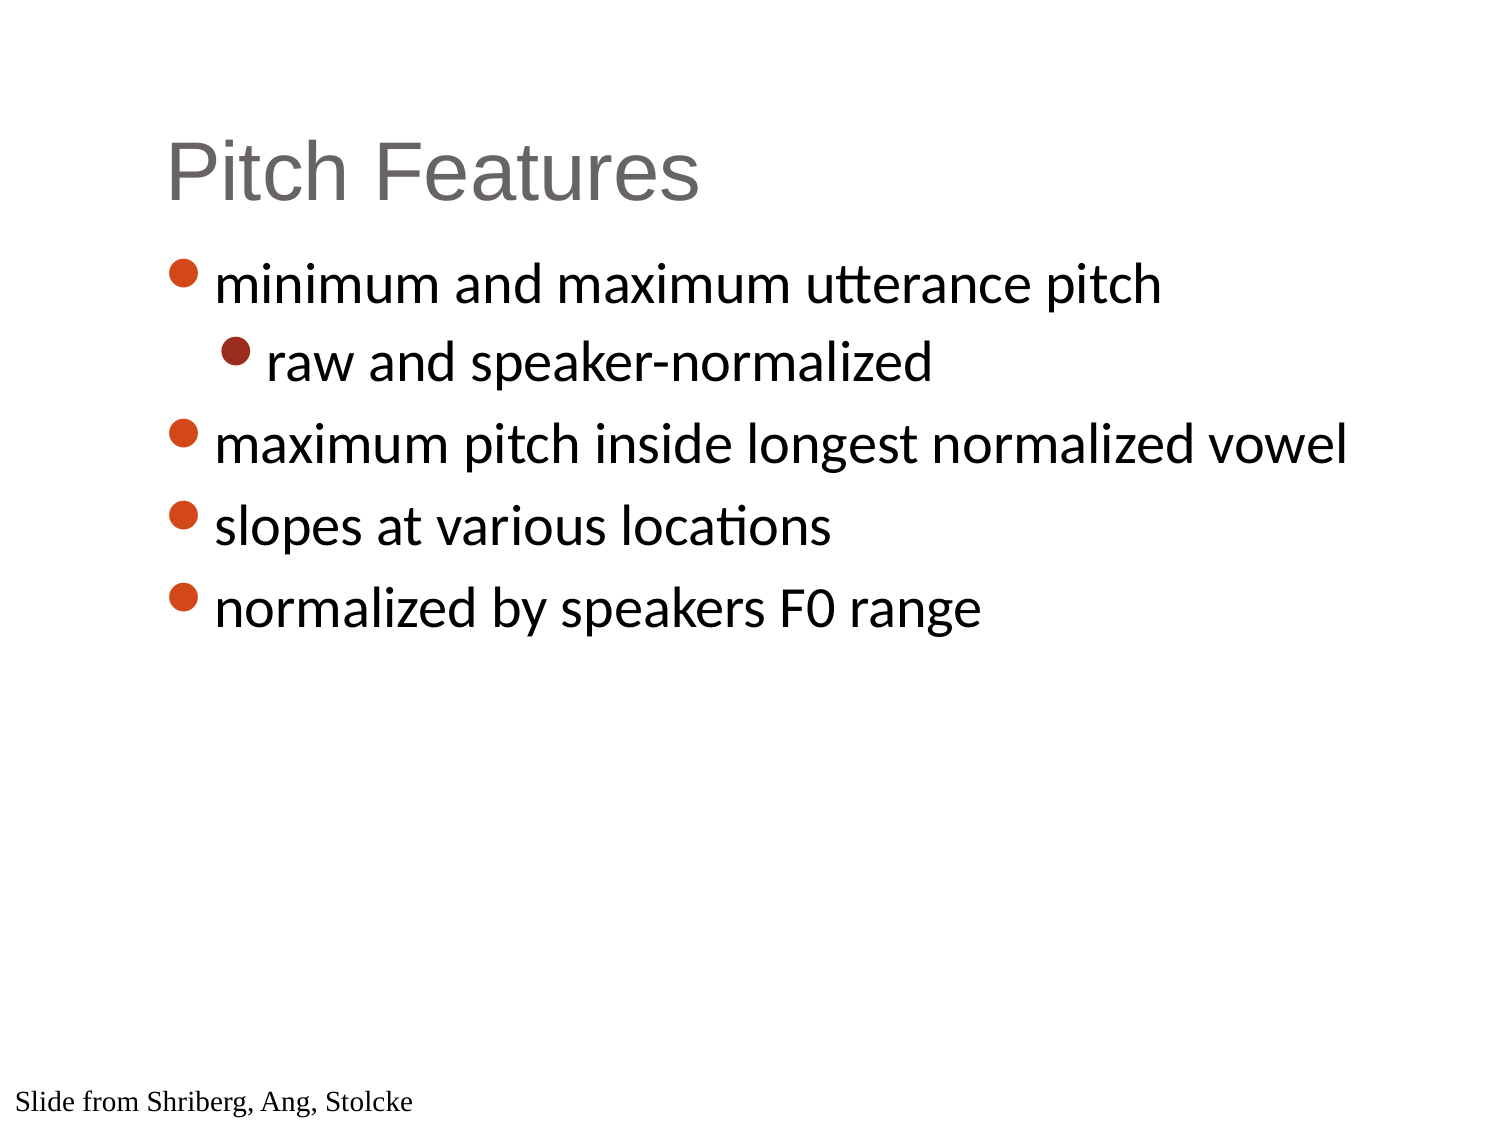

# Pitch Features
minimum and maximum utterance pitch
raw and speaker-normalized
maximum pitch inside longest normalized vowel
slopes at various locations
normalized by speakers F0 range
Slide from Shriberg, Ang, Stolcke